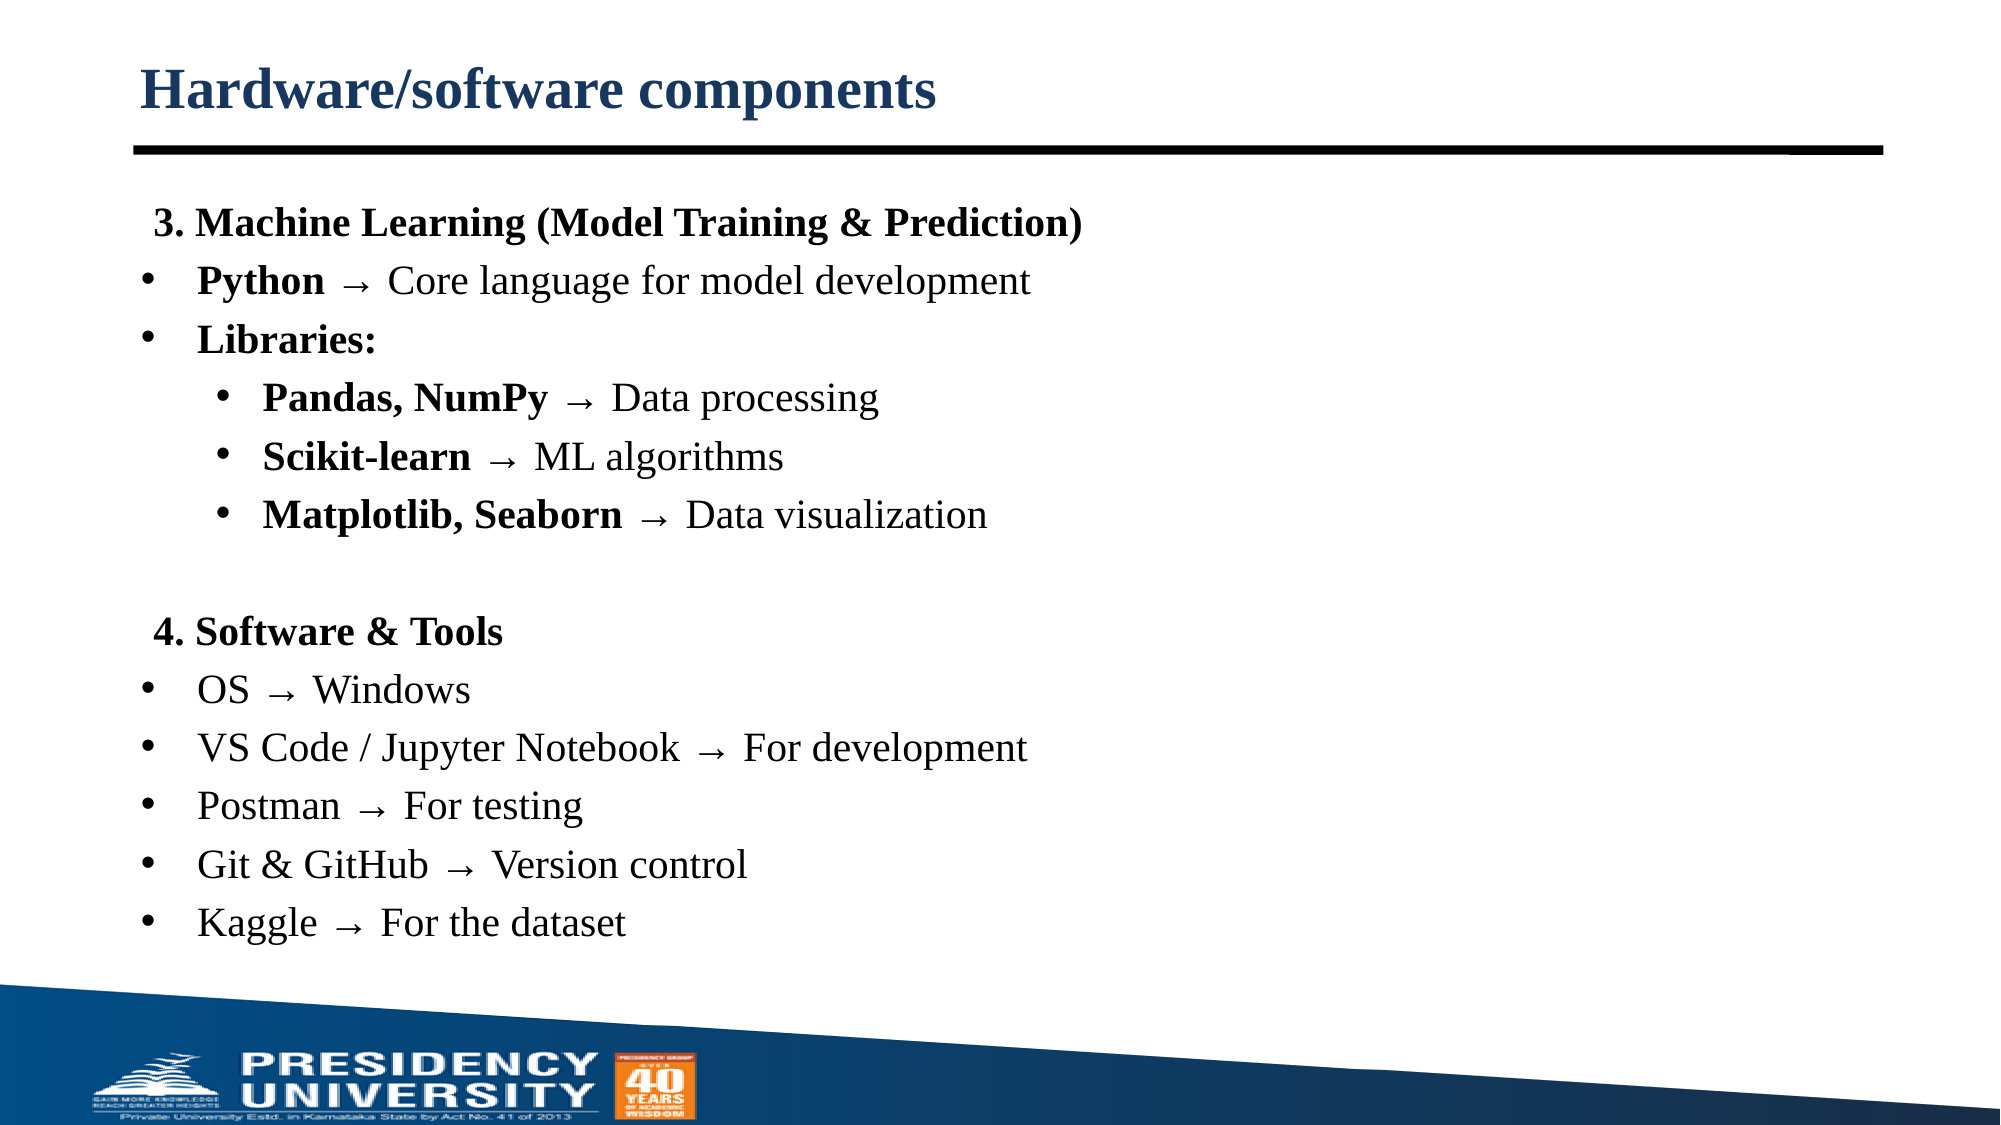

# Hardware/software components
3. Machine Learning (Model Training & Prediction)
Python → Core language for model development
Libraries:
Pandas, NumPy → Data processing
Scikit-learn → ML algorithms
Matplotlib, Seaborn → Data visualization

4. Software & Tools
OS → Windows
VS Code / Jupyter Notebook → For development
Postman → For testing
Git & GitHub → Version control
Kaggle → For the dataset